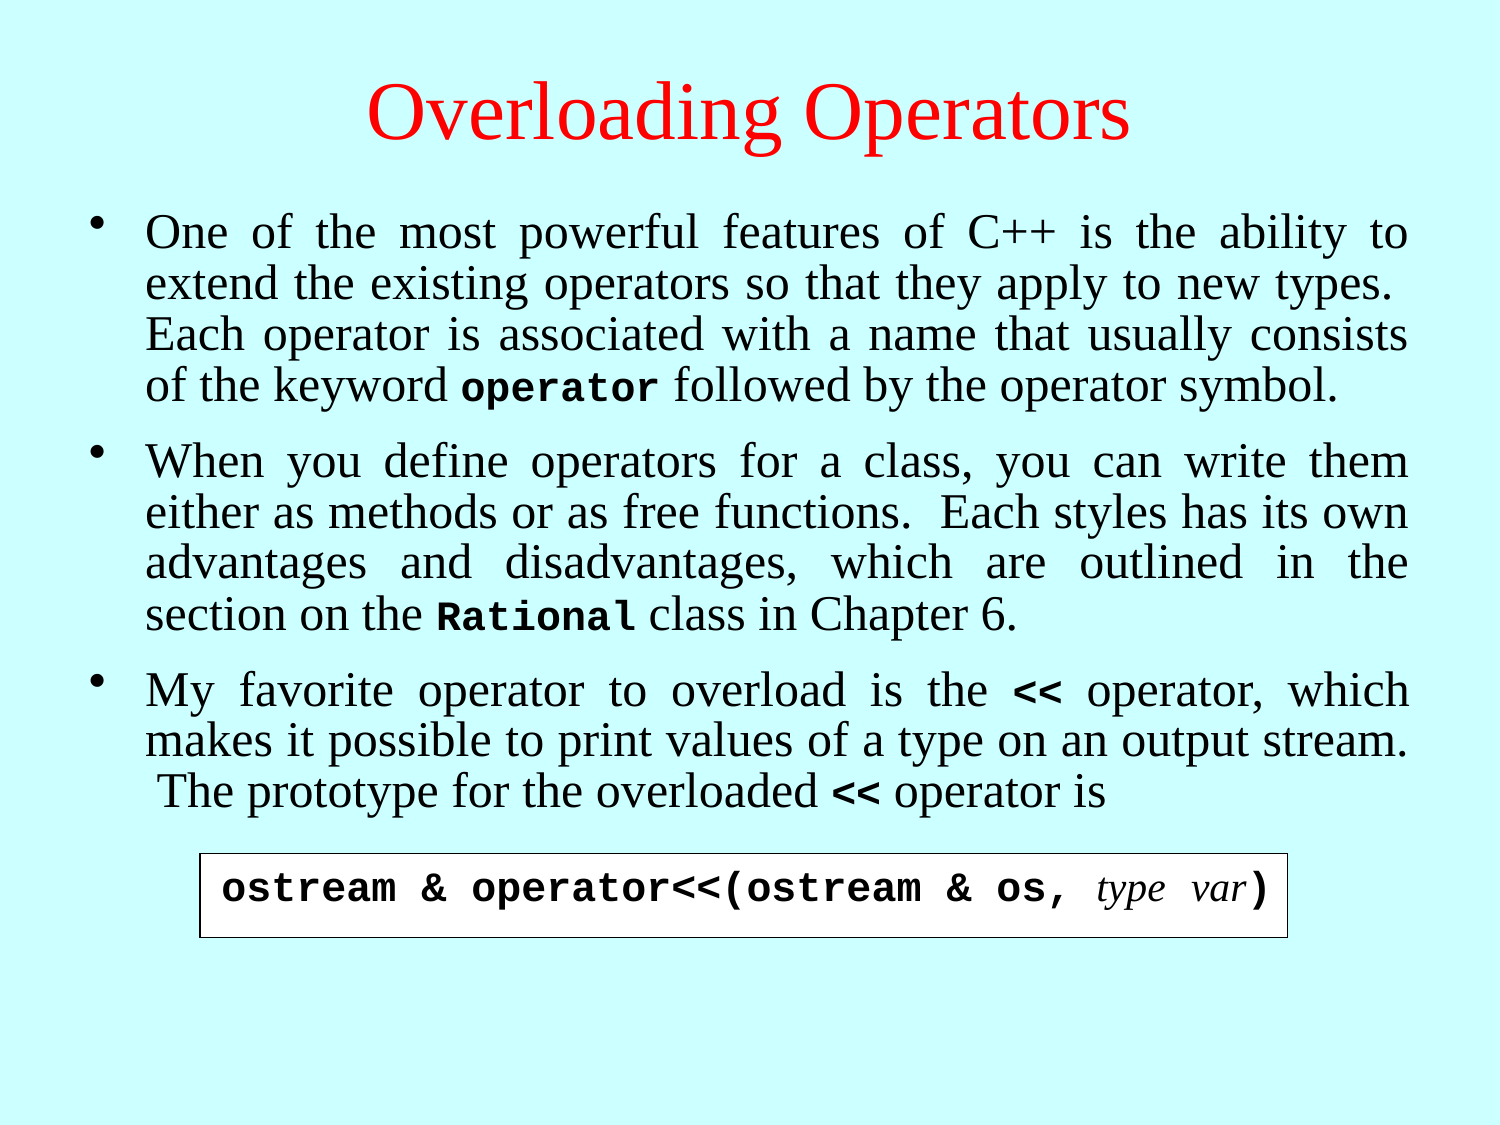

# Overloading Operators
One of the most powerful features of C++ is the ability to extend the existing operators so that they apply to new types.  Each operator is associated with a name that usually consists of the keyword operator followed by the operator symbol.
When you define operators for a class, you can write them either as methods or as free functions.  Each styles has its own advantages and disadvantages, which are outlined in the section on the Rational class in Chapter 6.
My favorite operator to overload is the << operator, which makes it possible to print values of a type on an output stream.  The prototype for the overloaded << operator is

ostream & operator<<(ostream & os, type var)